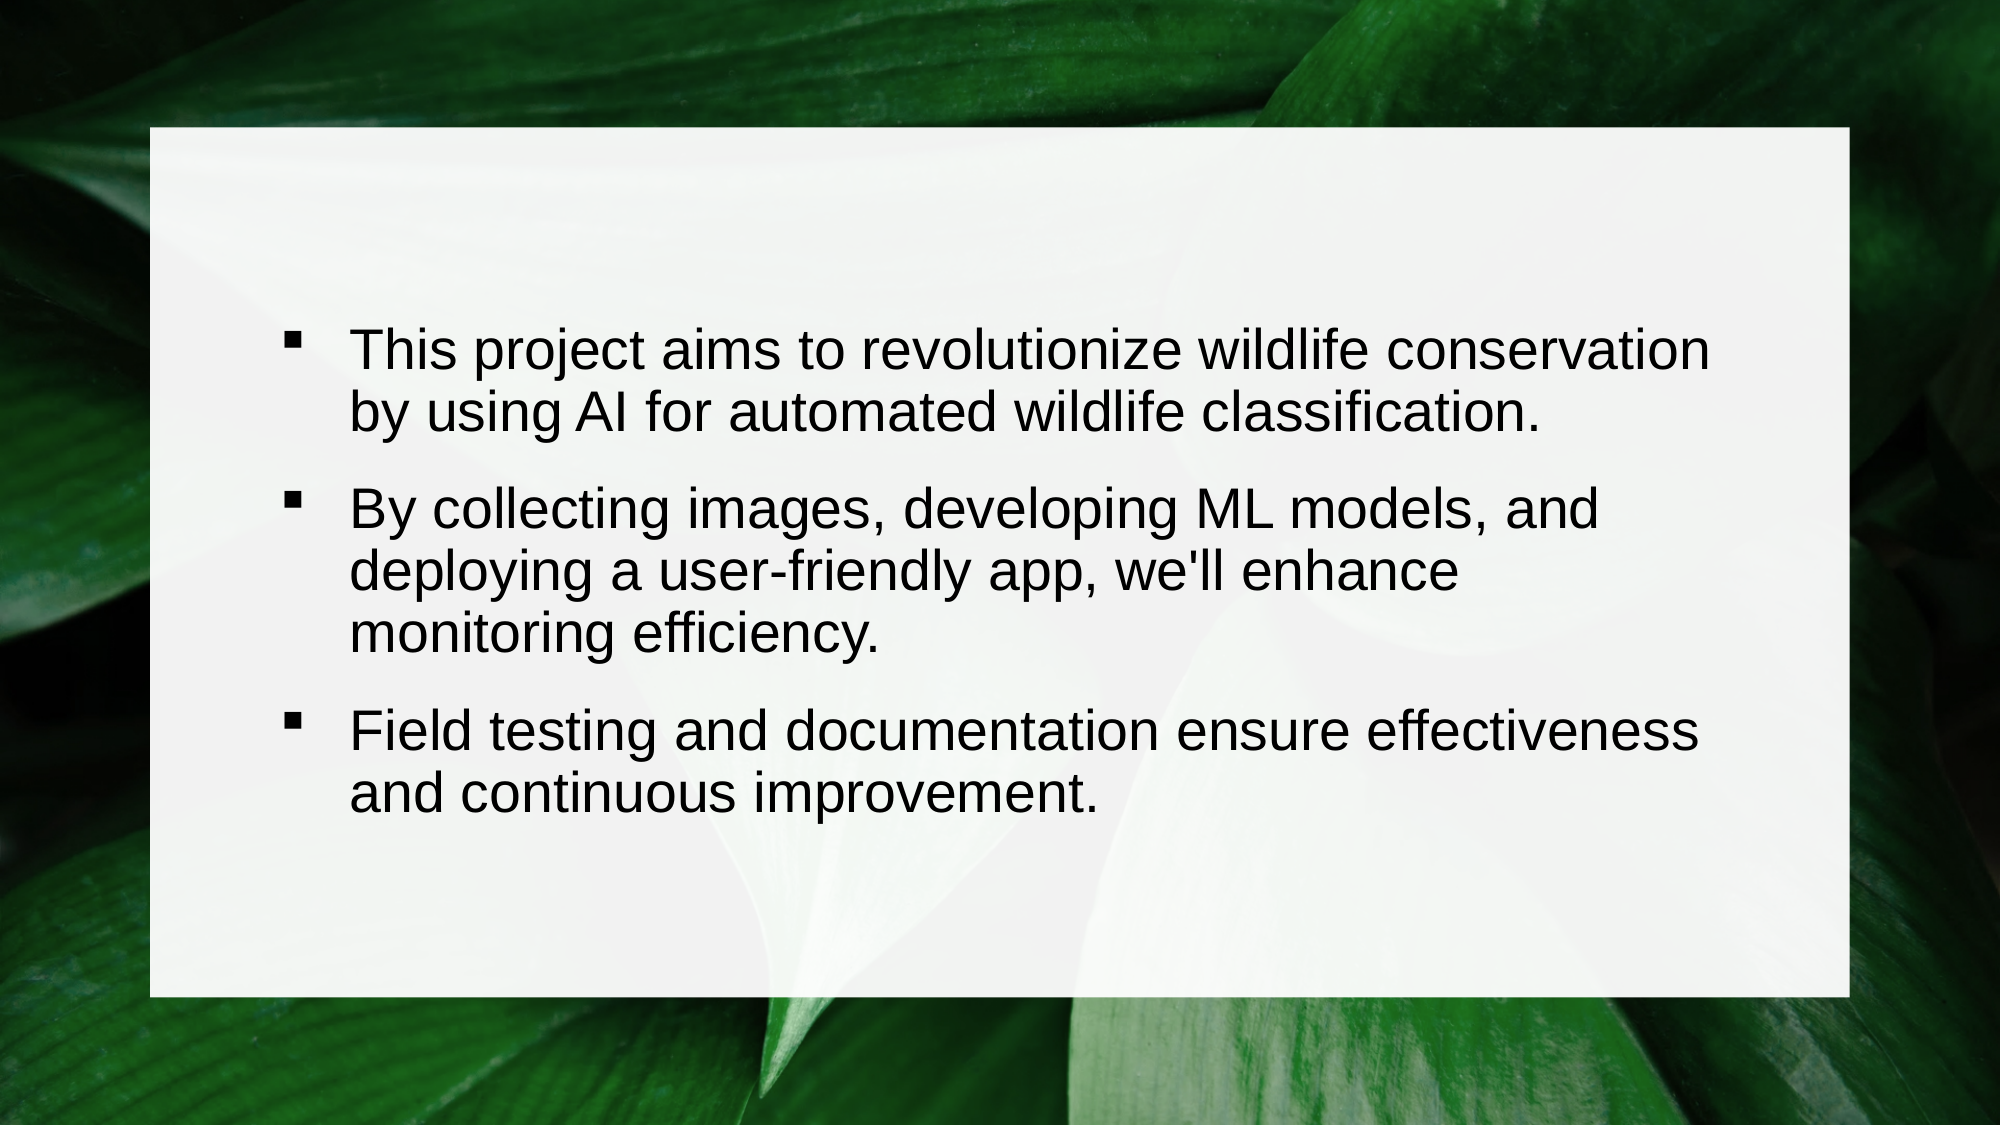

This project aims to revolutionize wildlife conservation by using AI for automated wildlife classification.
By collecting images, developing ML models, and deploying a user-friendly app, we'll enhance monitoring efficiency.
Field testing and documentation ensure effectiveness and continuous improvement.